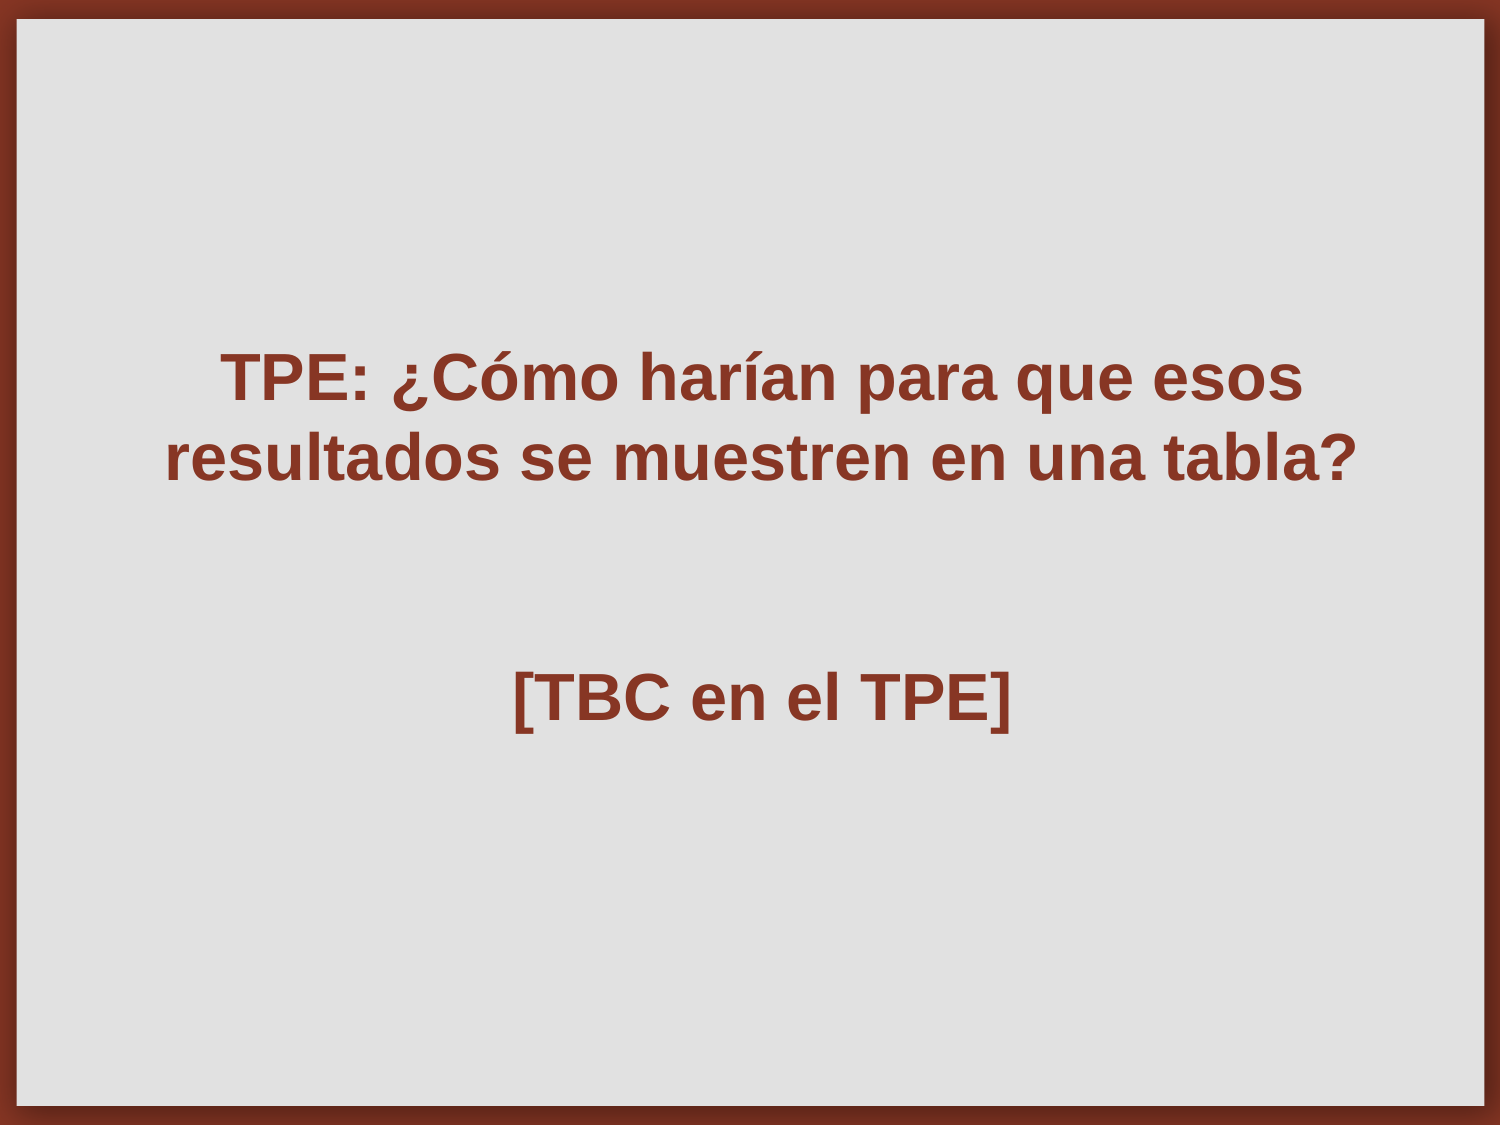

# TPE: ¿Cómo harían para que esos resultados se muestren en una tabla?

[TBC en el TPE]